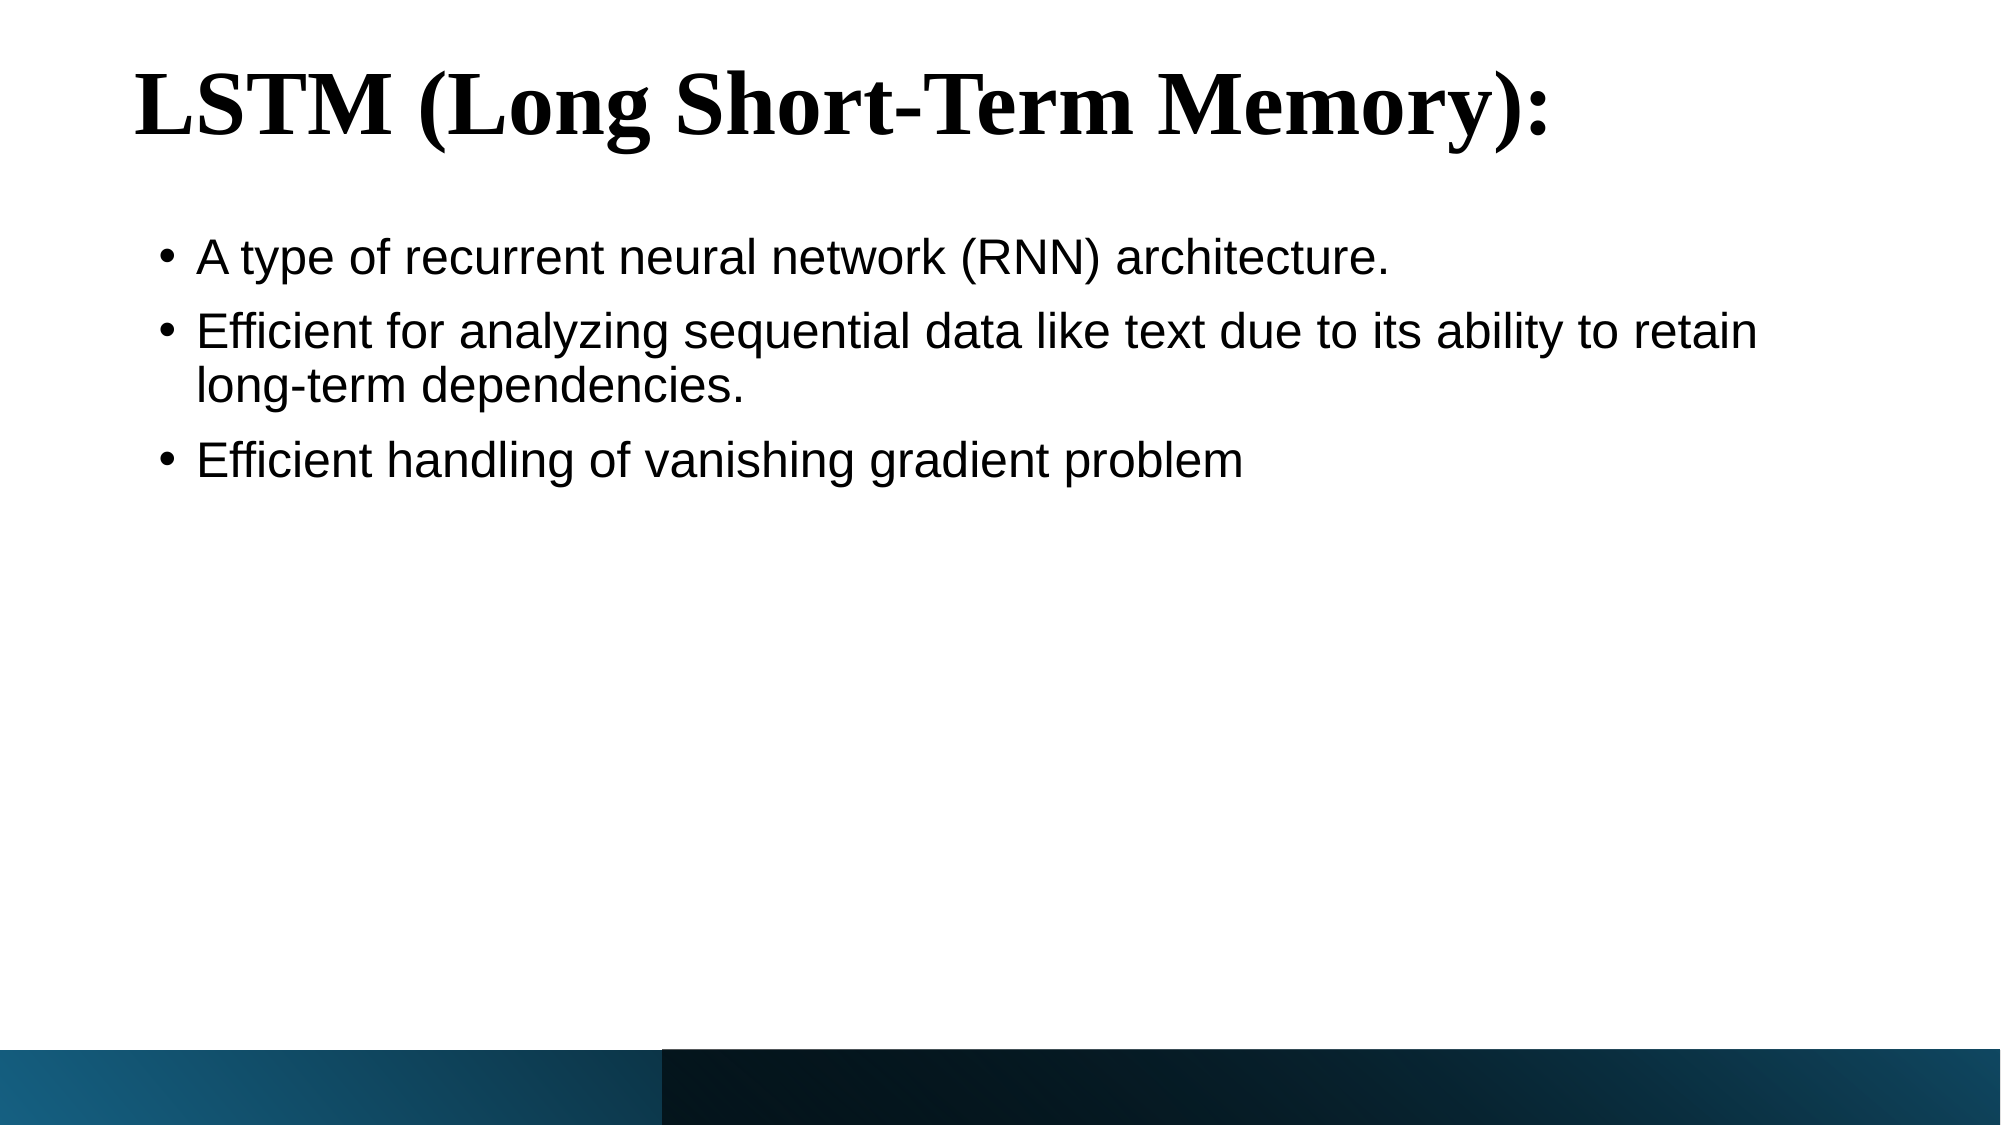

# LSTM (Long Short-Term Memory):
A type of recurrent neural network (RNN) architecture.
Efficient for analyzing sequential data like text due to its ability to retain long-term dependencies.
Efficient handling of vanishing gradient problem